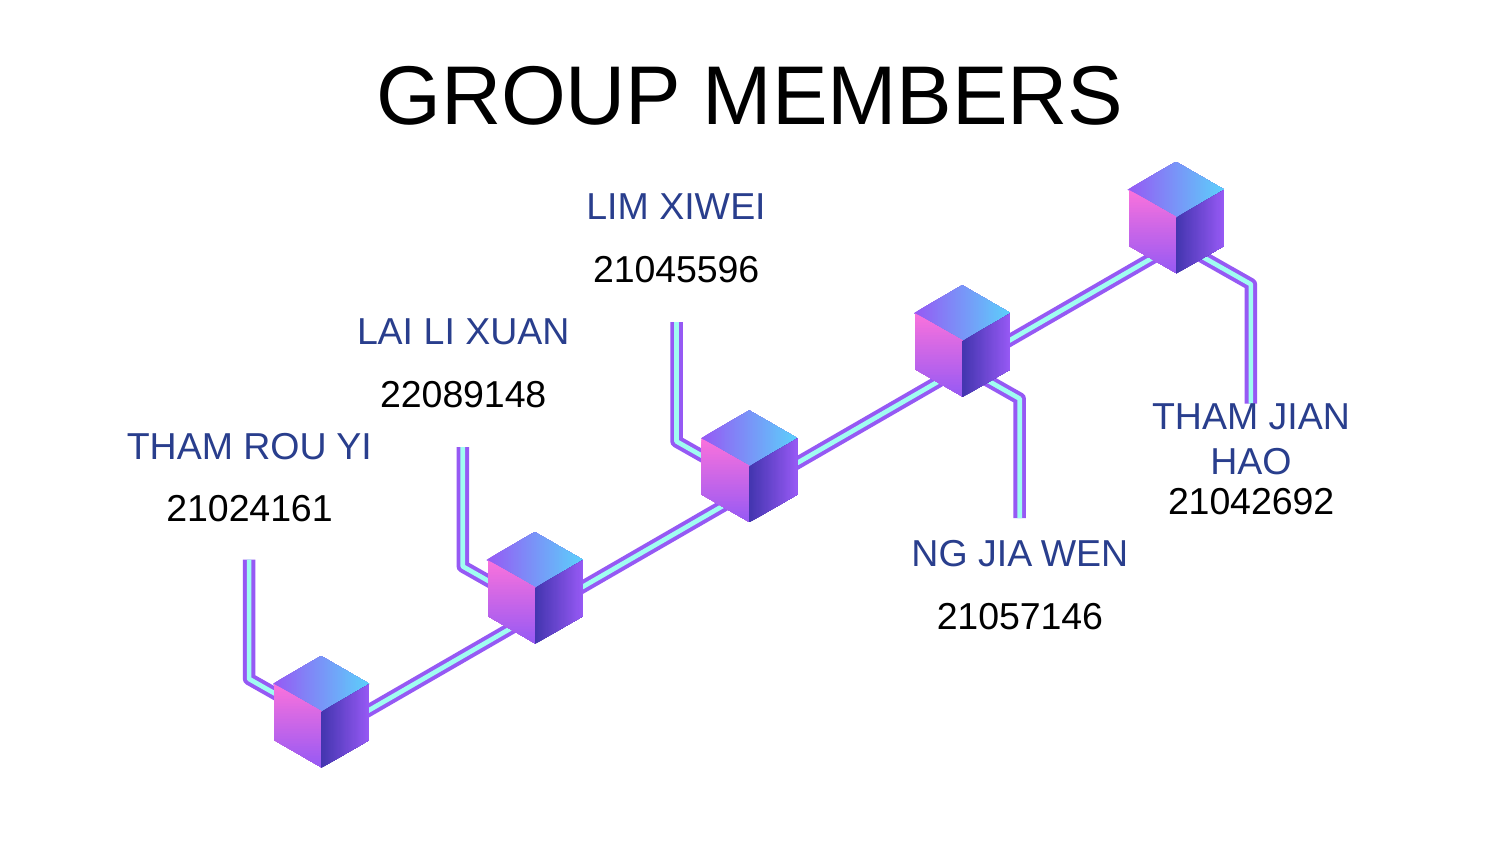

# GROUP MEMBERS

LIM XIWEI
21045596

LAI LI XUAN
22089148

THAM JIAN HAO
21042692
THAM ROU YI
21024161

NG JIA WEN
21057146